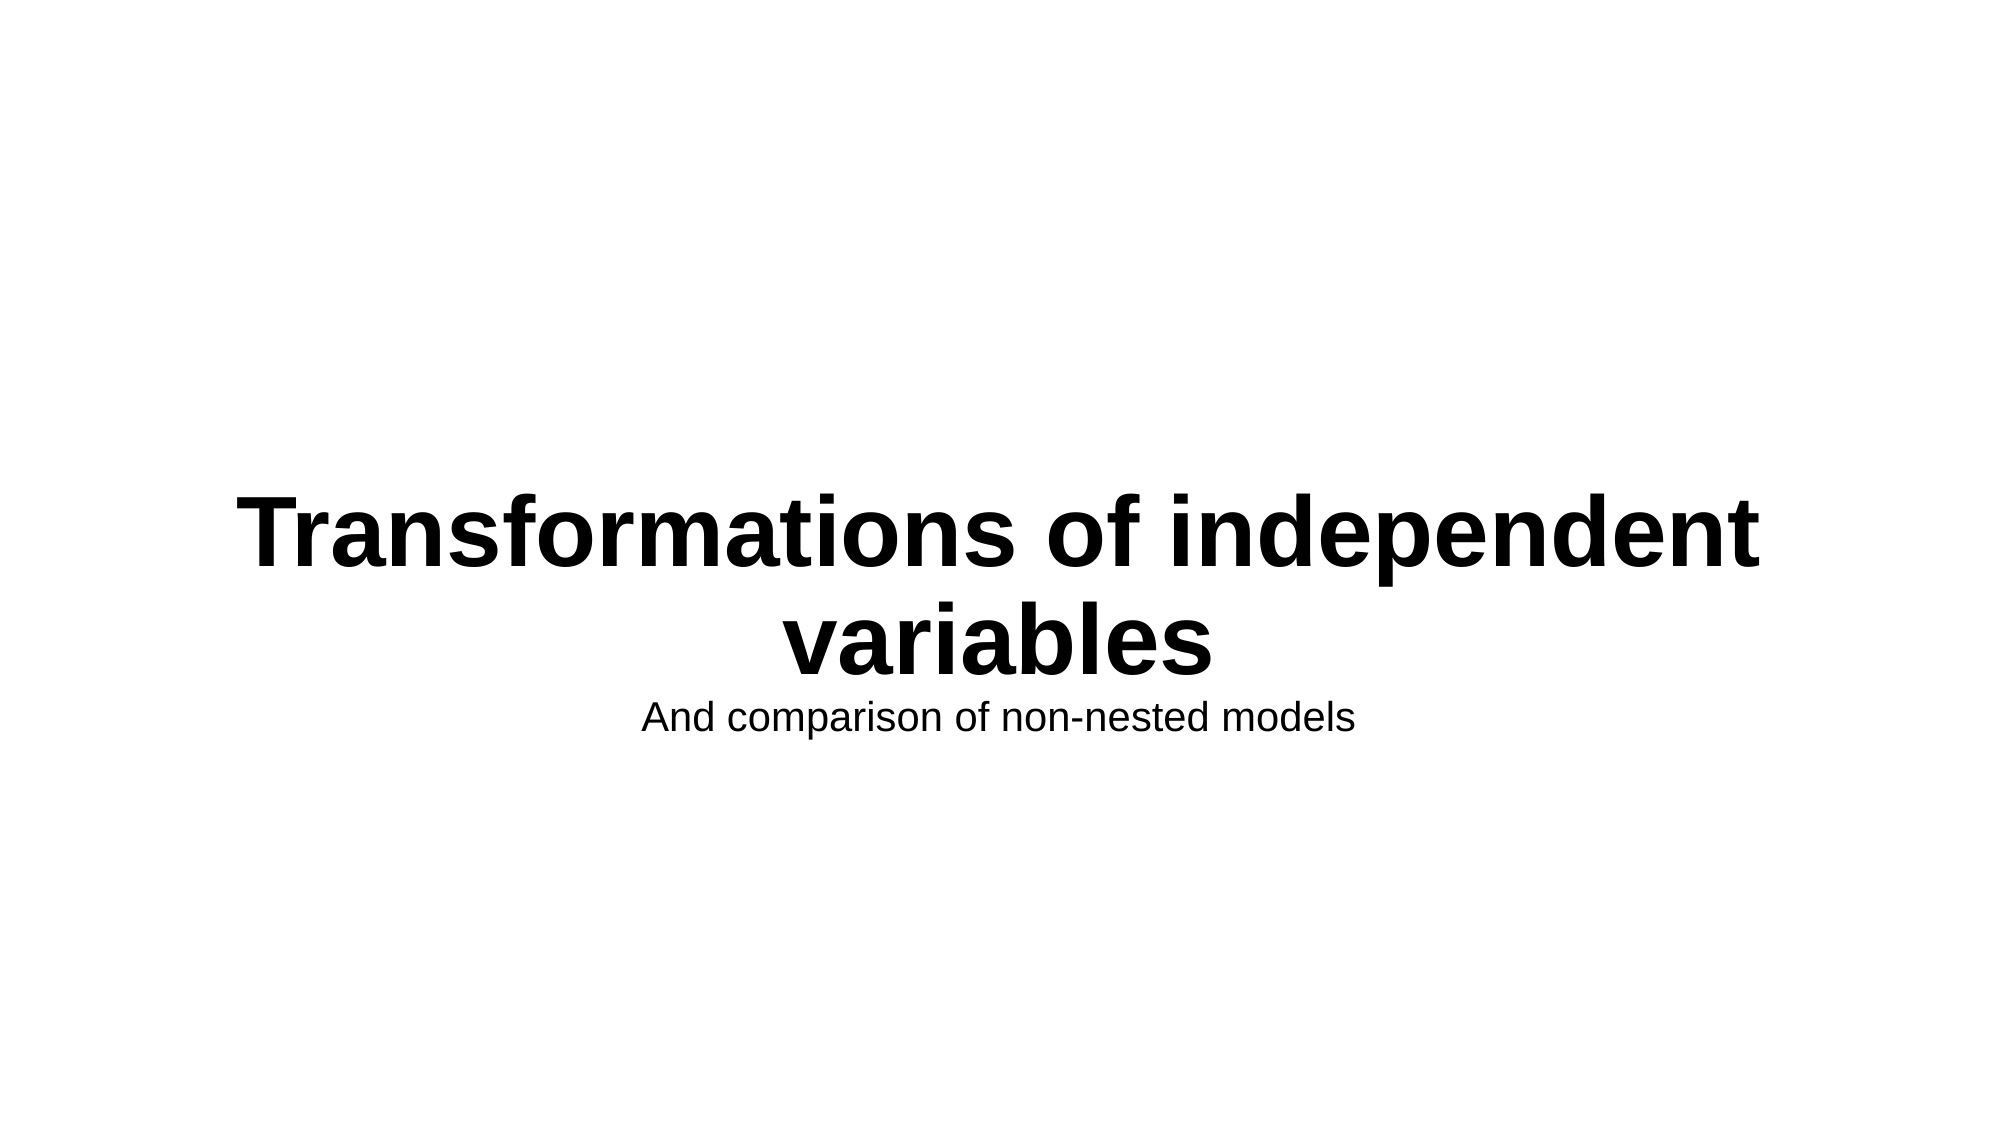

# Transformations of independent variables And comparison of non-nested models